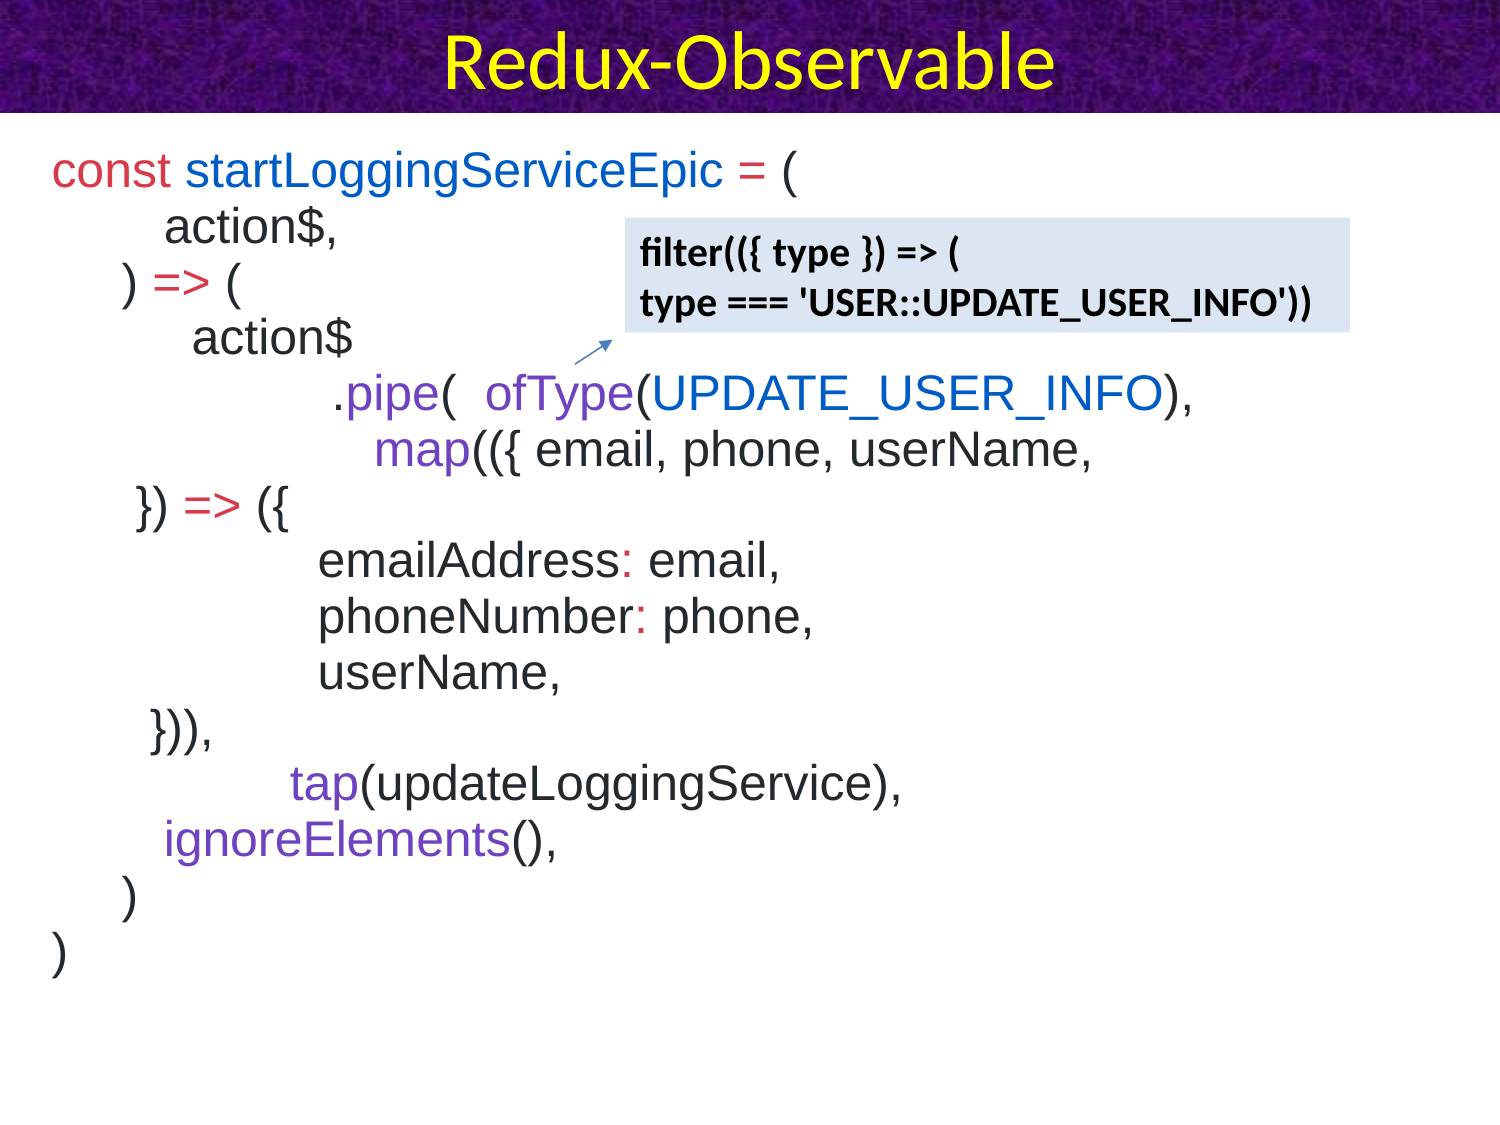

# Redux-Observable

| const startLoggingServiceEpic = ( action$, ) => ( action$ .pipe( ofType(UPDATE\_USER\_INFO), map(({ email, phone, userName, }) => ({ emailAddress: email, phoneNumber: phone, userName, })), tap(updateLoggingService), ignoreElements(), ) ) |
| --- |
filter(({ type }) => (
type === 'USER::UPDATE_USER_INFO'))